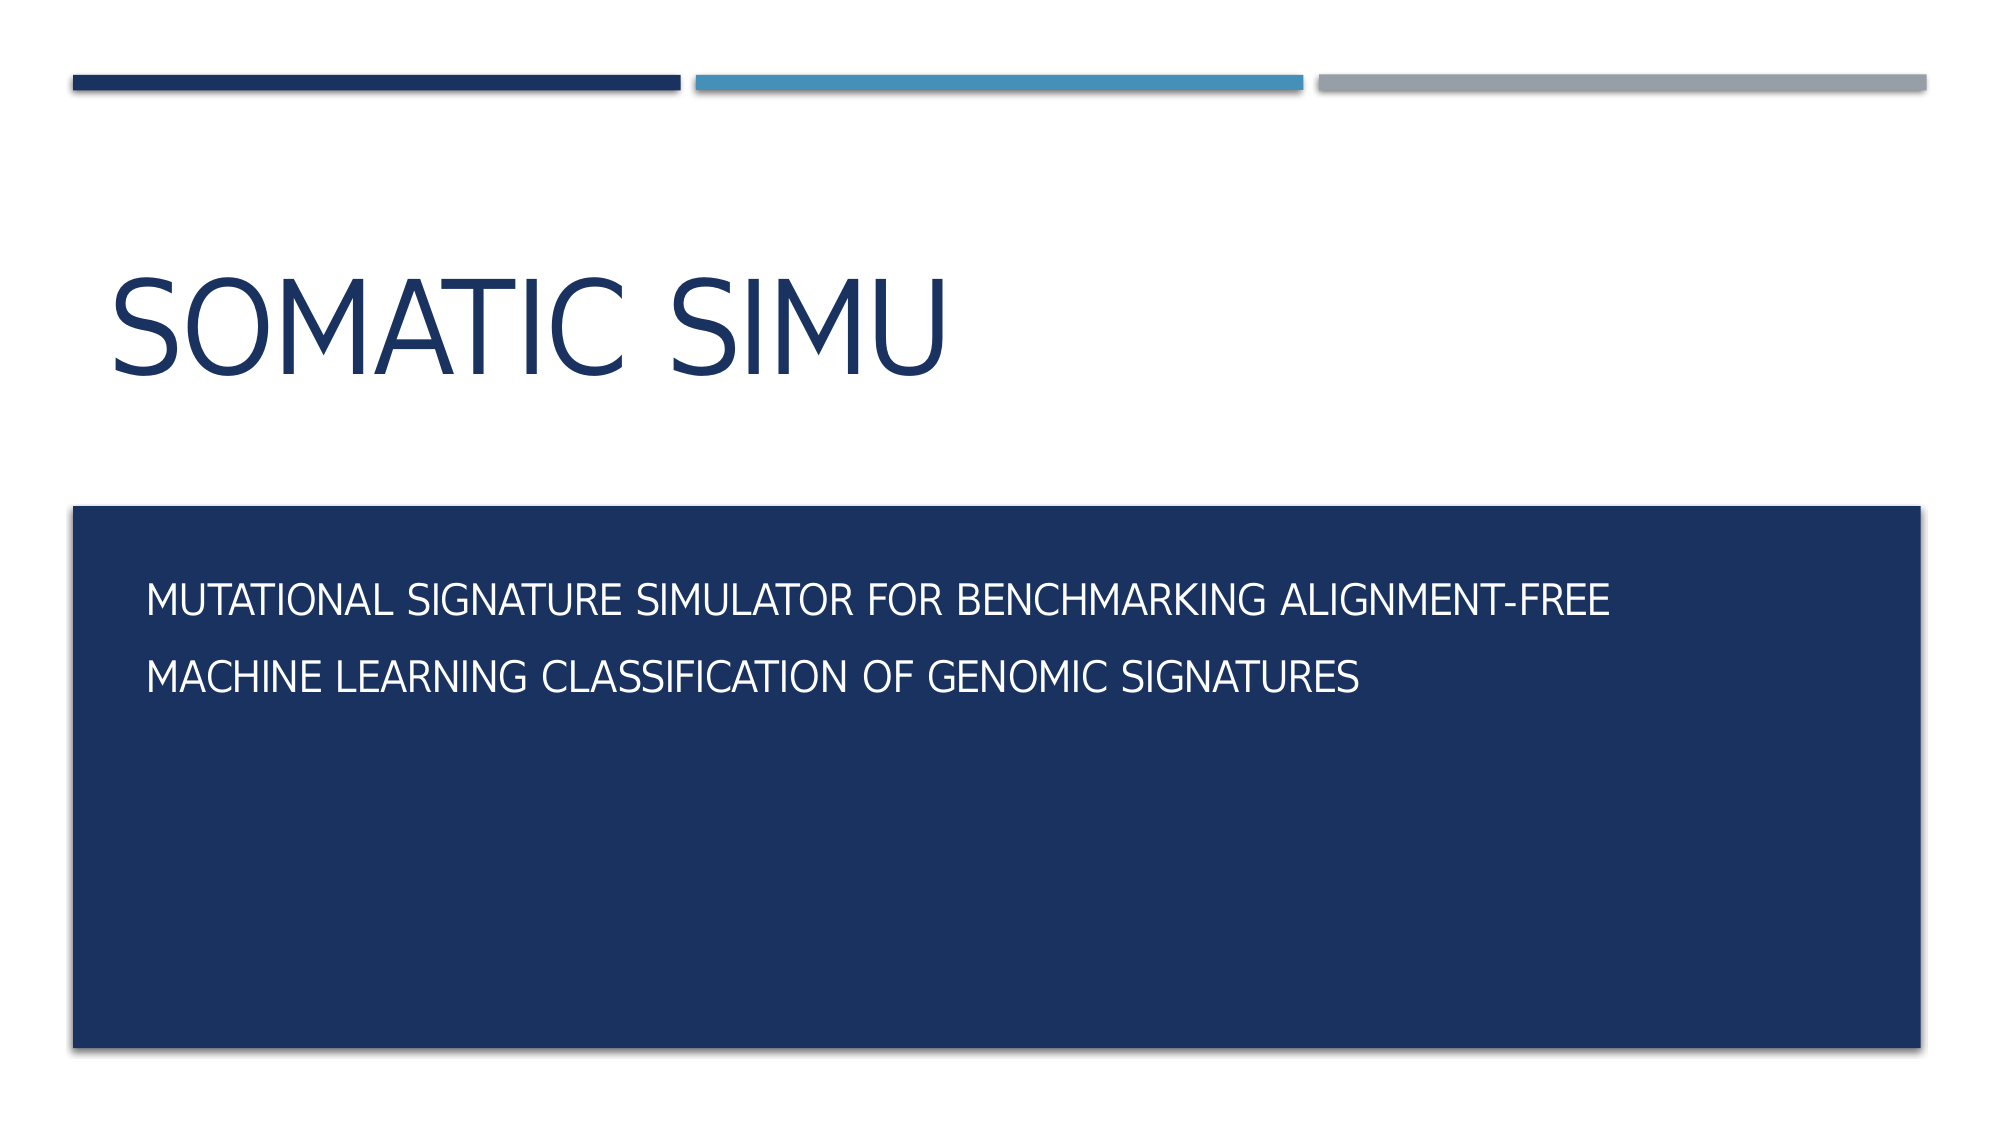

# Somatic Simu
Mutational signature simulator for benchmarking alignment-free
machine learning classification of genomic signatures